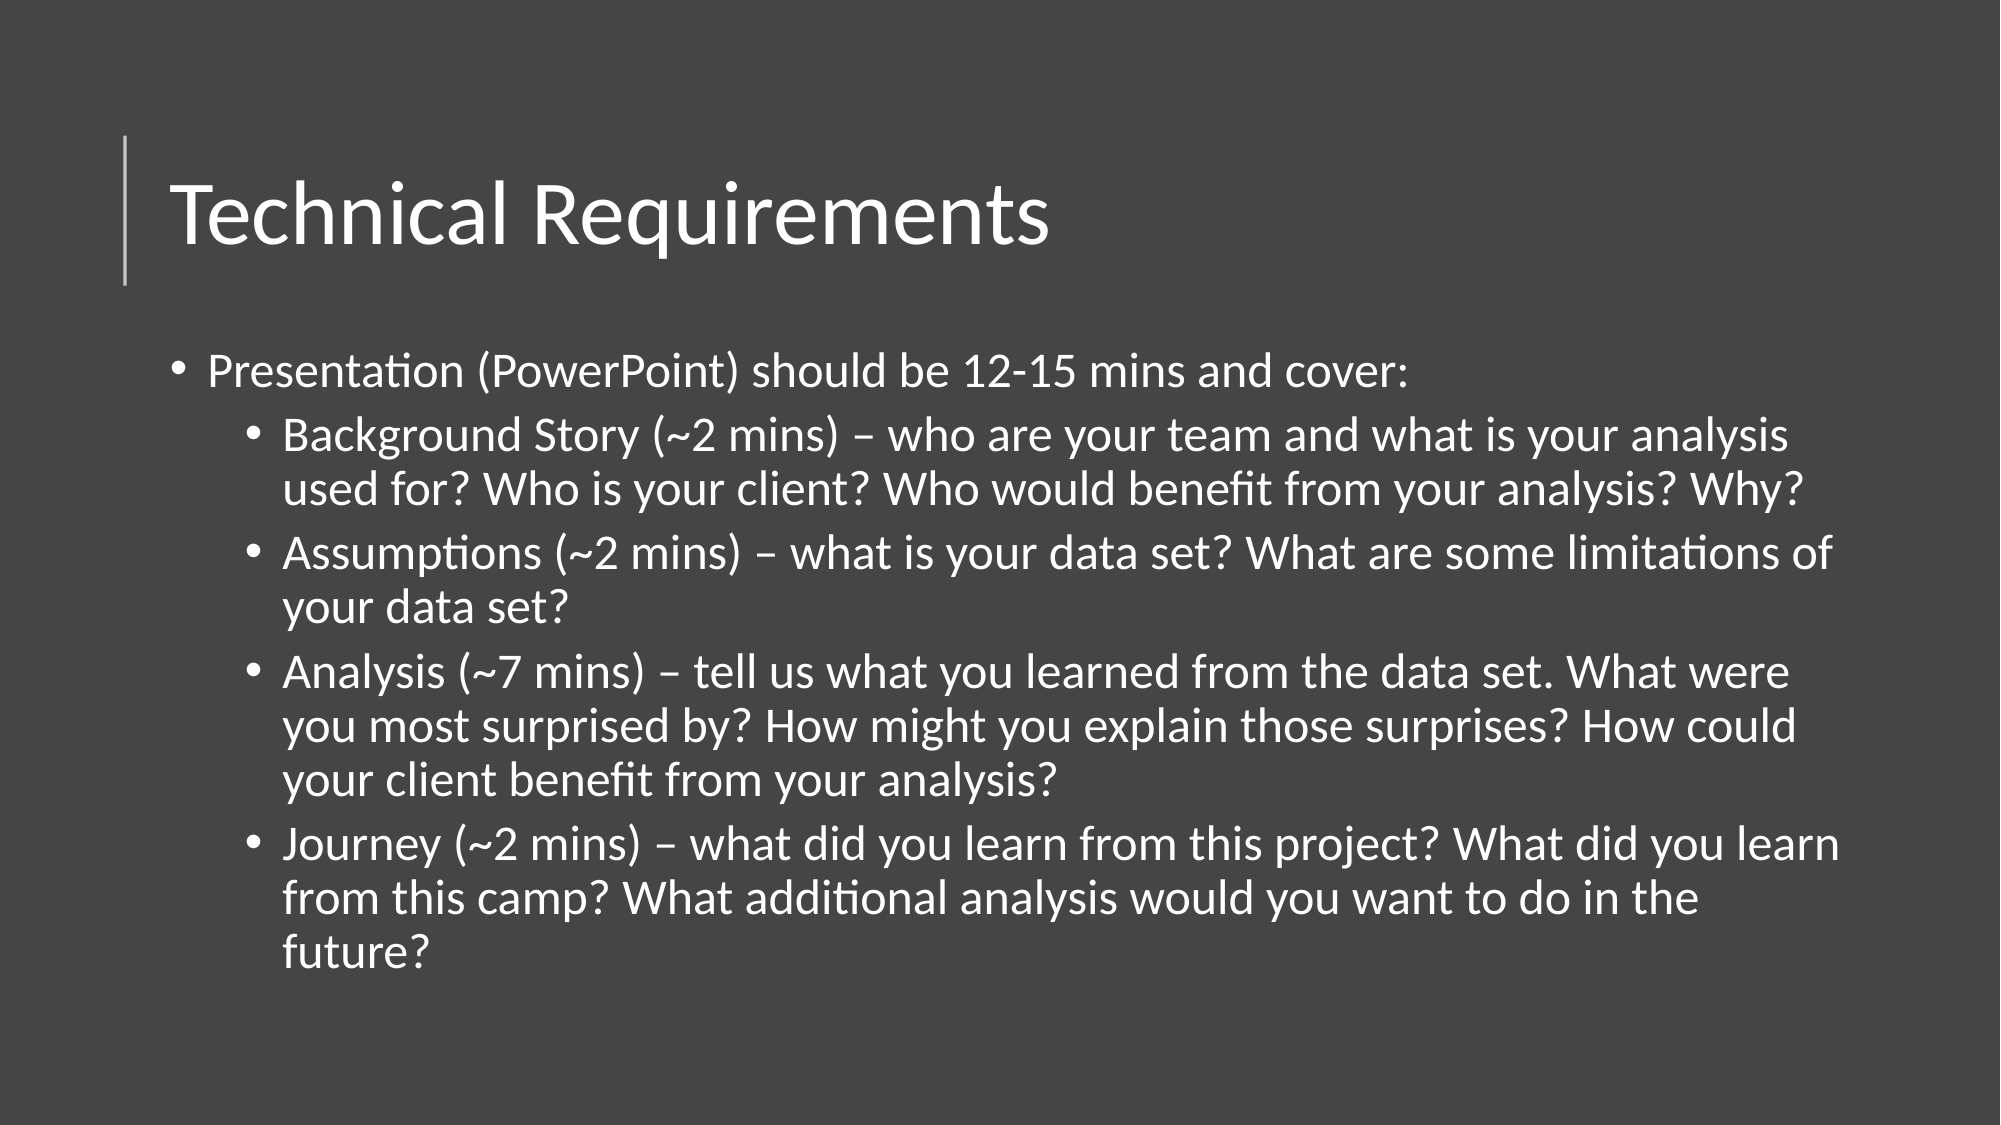

# Technical Requirements
Presentation (PowerPoint) should be 12-15 mins and cover:
Background Story (~2 mins) – who are your team and what is your analysis used for? Who is your client? Who would benefit from your analysis? Why?
Assumptions (~2 mins) – what is your data set? What are some limitations of your data set?
Analysis (~7 mins) – tell us what you learned from the data set. What were you most surprised by? How might you explain those surprises? How could your client benefit from your analysis?
Journey (~2 mins) – what did you learn from this project? What did you learn from this camp? What additional analysis would you want to do in the future?